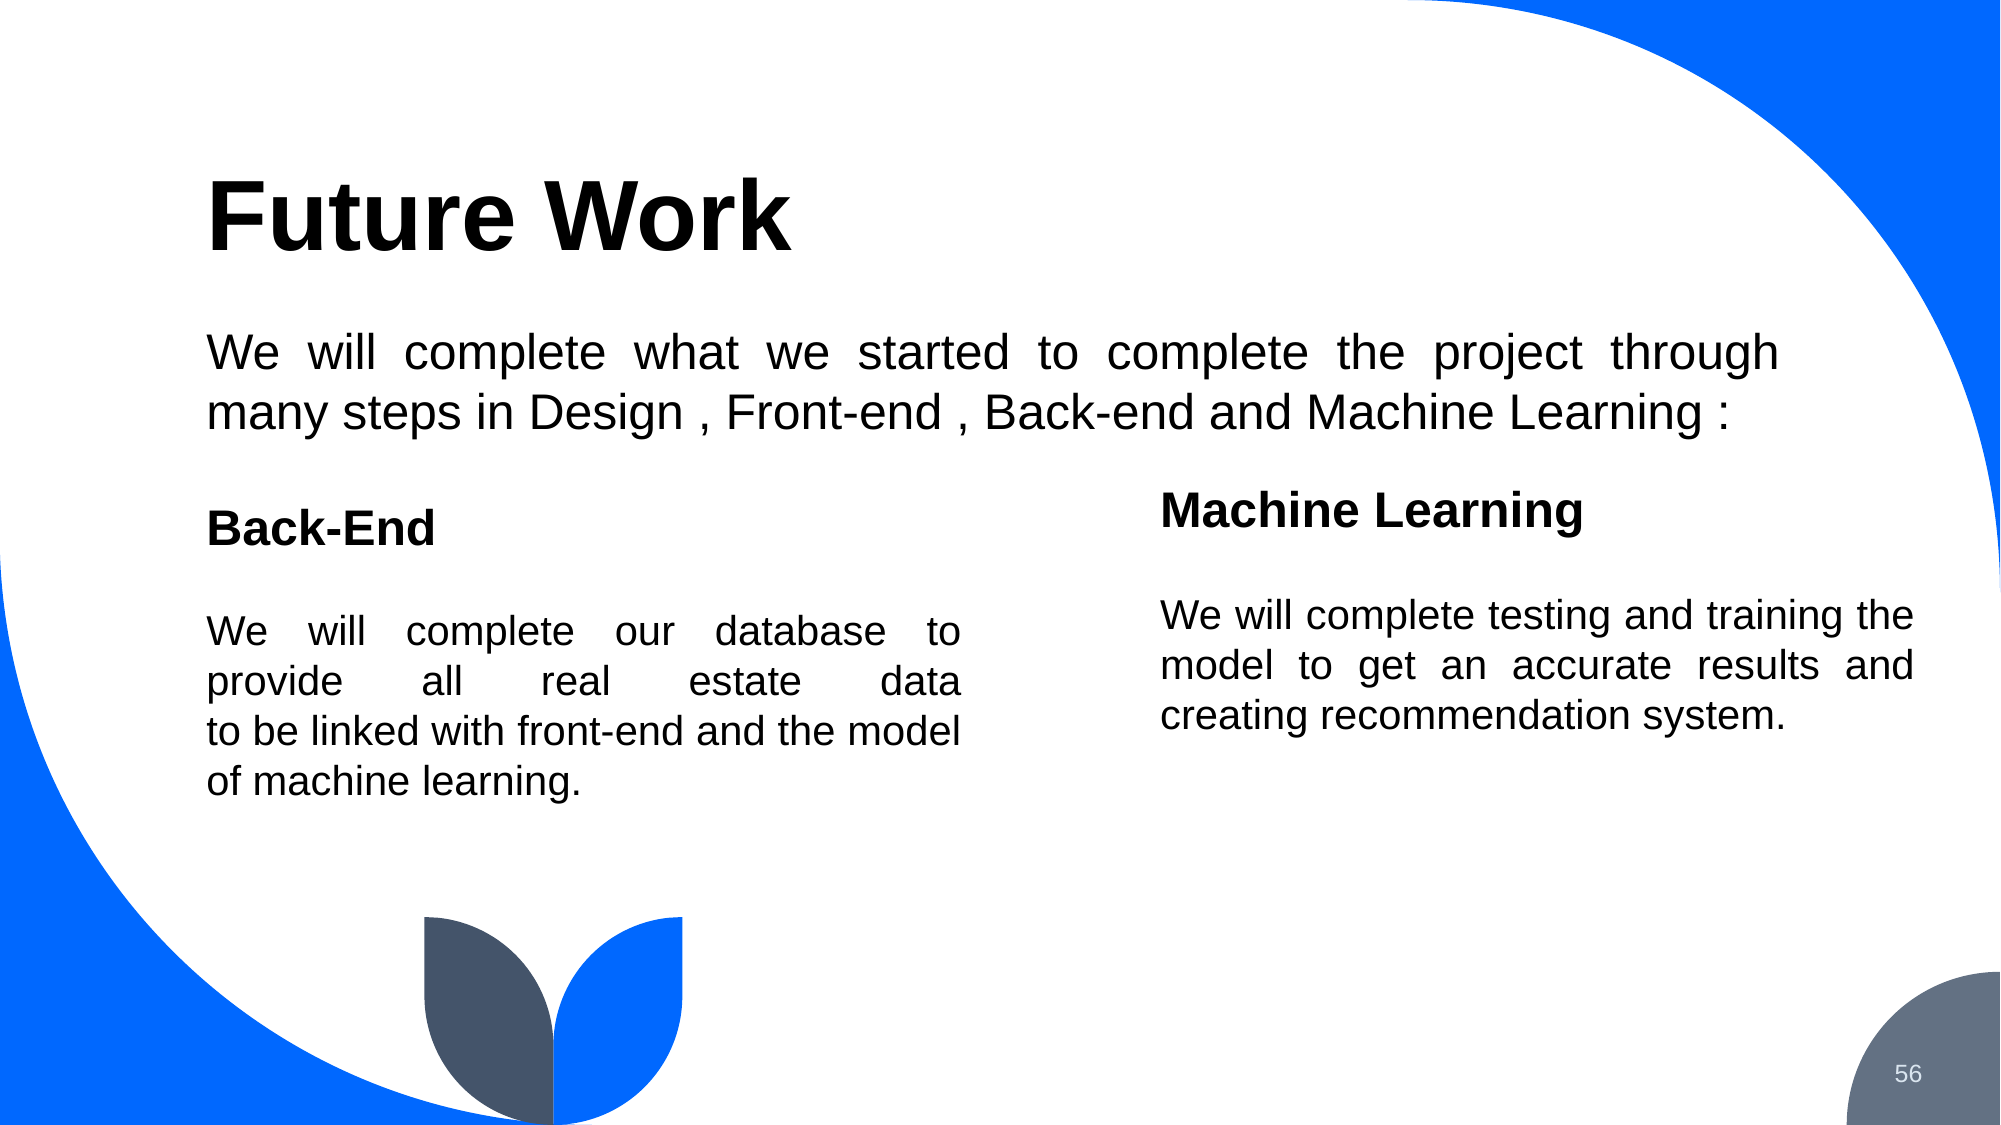

# Future Work
We will complete what we started to complete the project through many steps in Design , Front-end , Back-end and Machine Learning :

Machine Learning
Back-End
We will complete testing and training the model to get an accurate results and creating recommendation system.
We will complete our database to provide all real estate data to be linked with front-end and the model of machine learning.

56